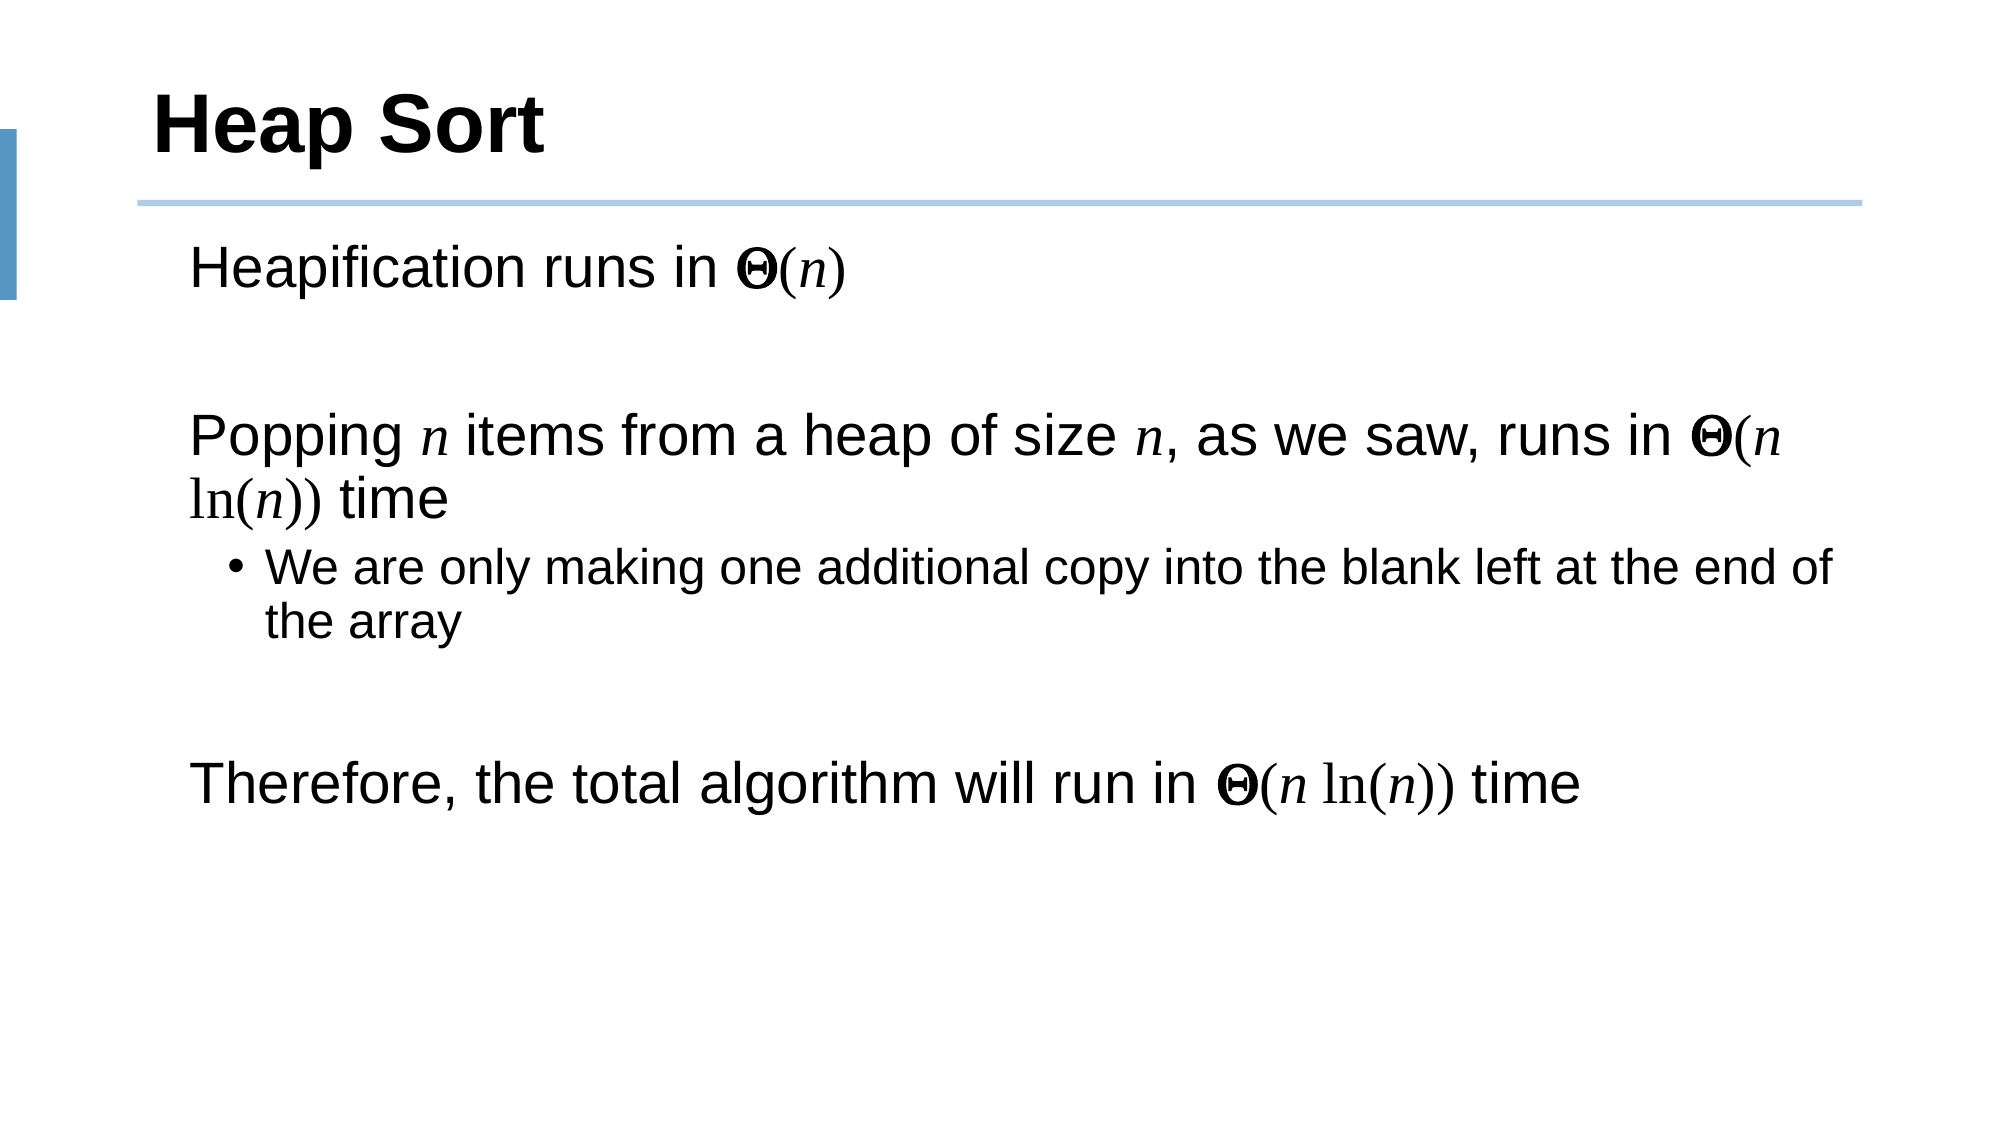

# Heap Sort
	Heapification runs in Θ(n)

	Popping n items from a heap of size n, as we saw, runs in Θ(n ln(n)) time
We are only making one additional copy into the blank left at the end of the array

	Therefore, the total algorithm will run in Θ(n ln(n)) time